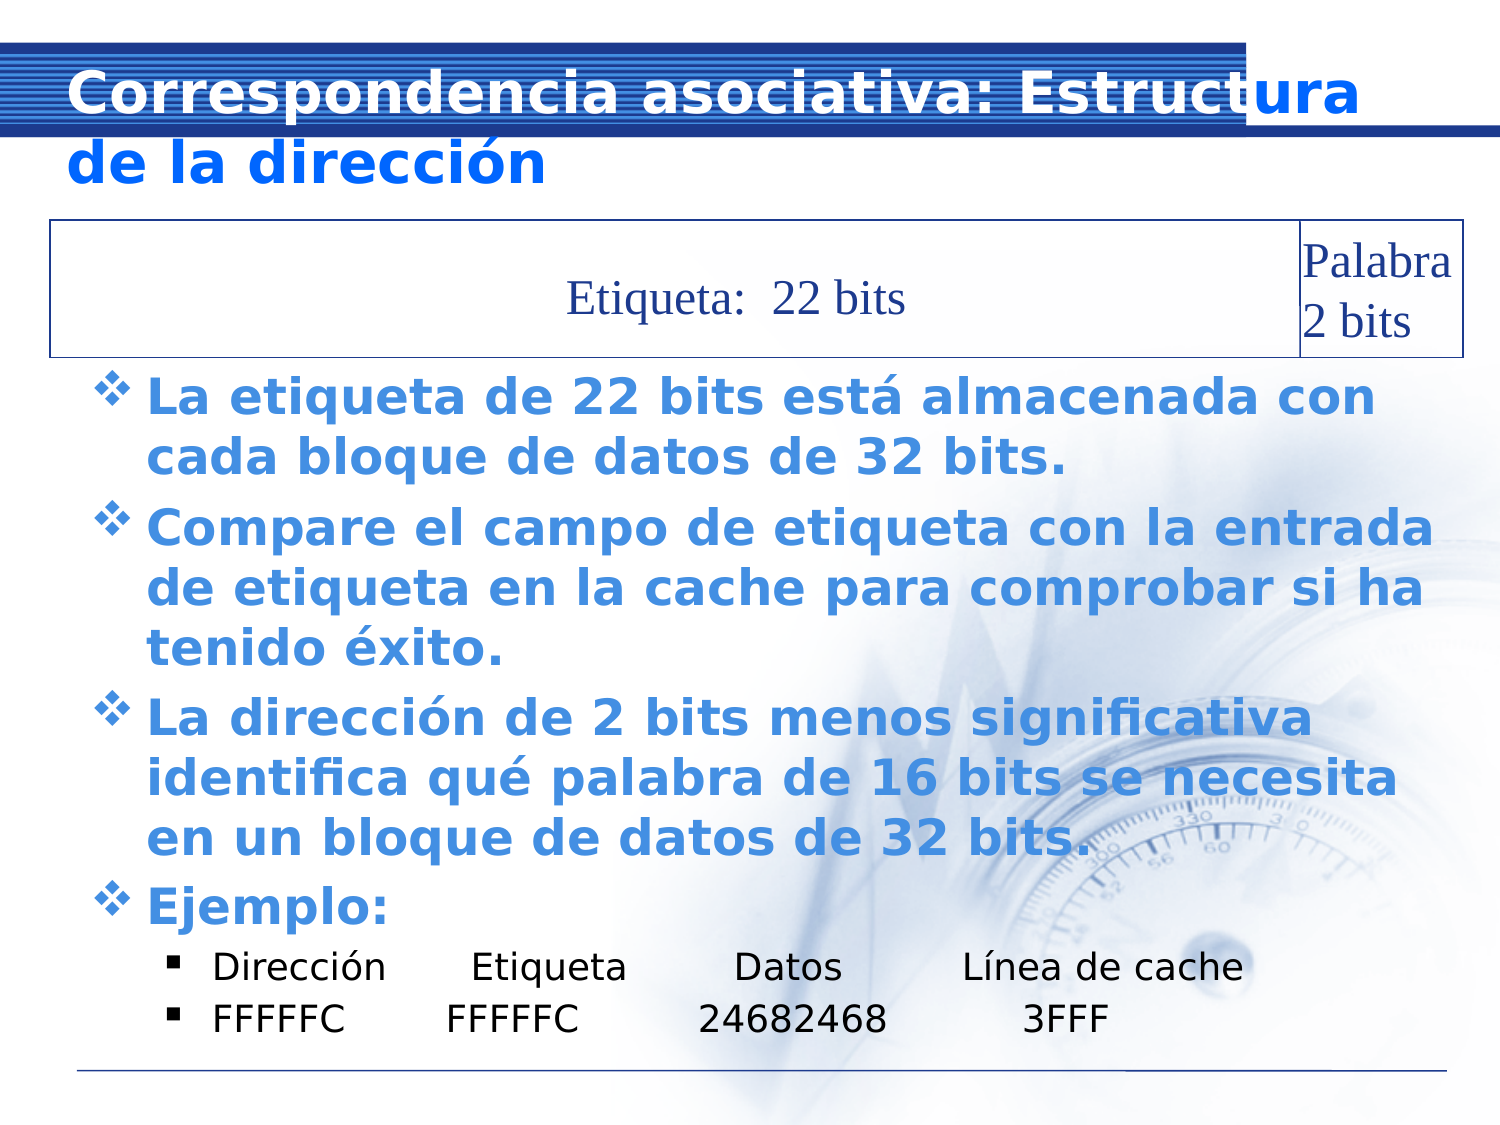

# Correspondencia asociativa: Estructura de la dirección

Palabra
2 bits
Etiqueta:  22 bits
La etiqueta de 22 bits está almacenada con cada bloque de datos de 32 bits.
Compare el campo de etiqueta con la entrada de etiqueta en la cache para comprobar si ha tenido éxito.
La dirección de 2 bits menos significativa identifica qué palabra de 16 bits se necesita en un bloque de datos de 32 bits.
Ejemplo:
Dirección       Etiqueta	      Datos       	Línea de cache
FFFFFC	       FFFFFC	   24682468	     3FFF